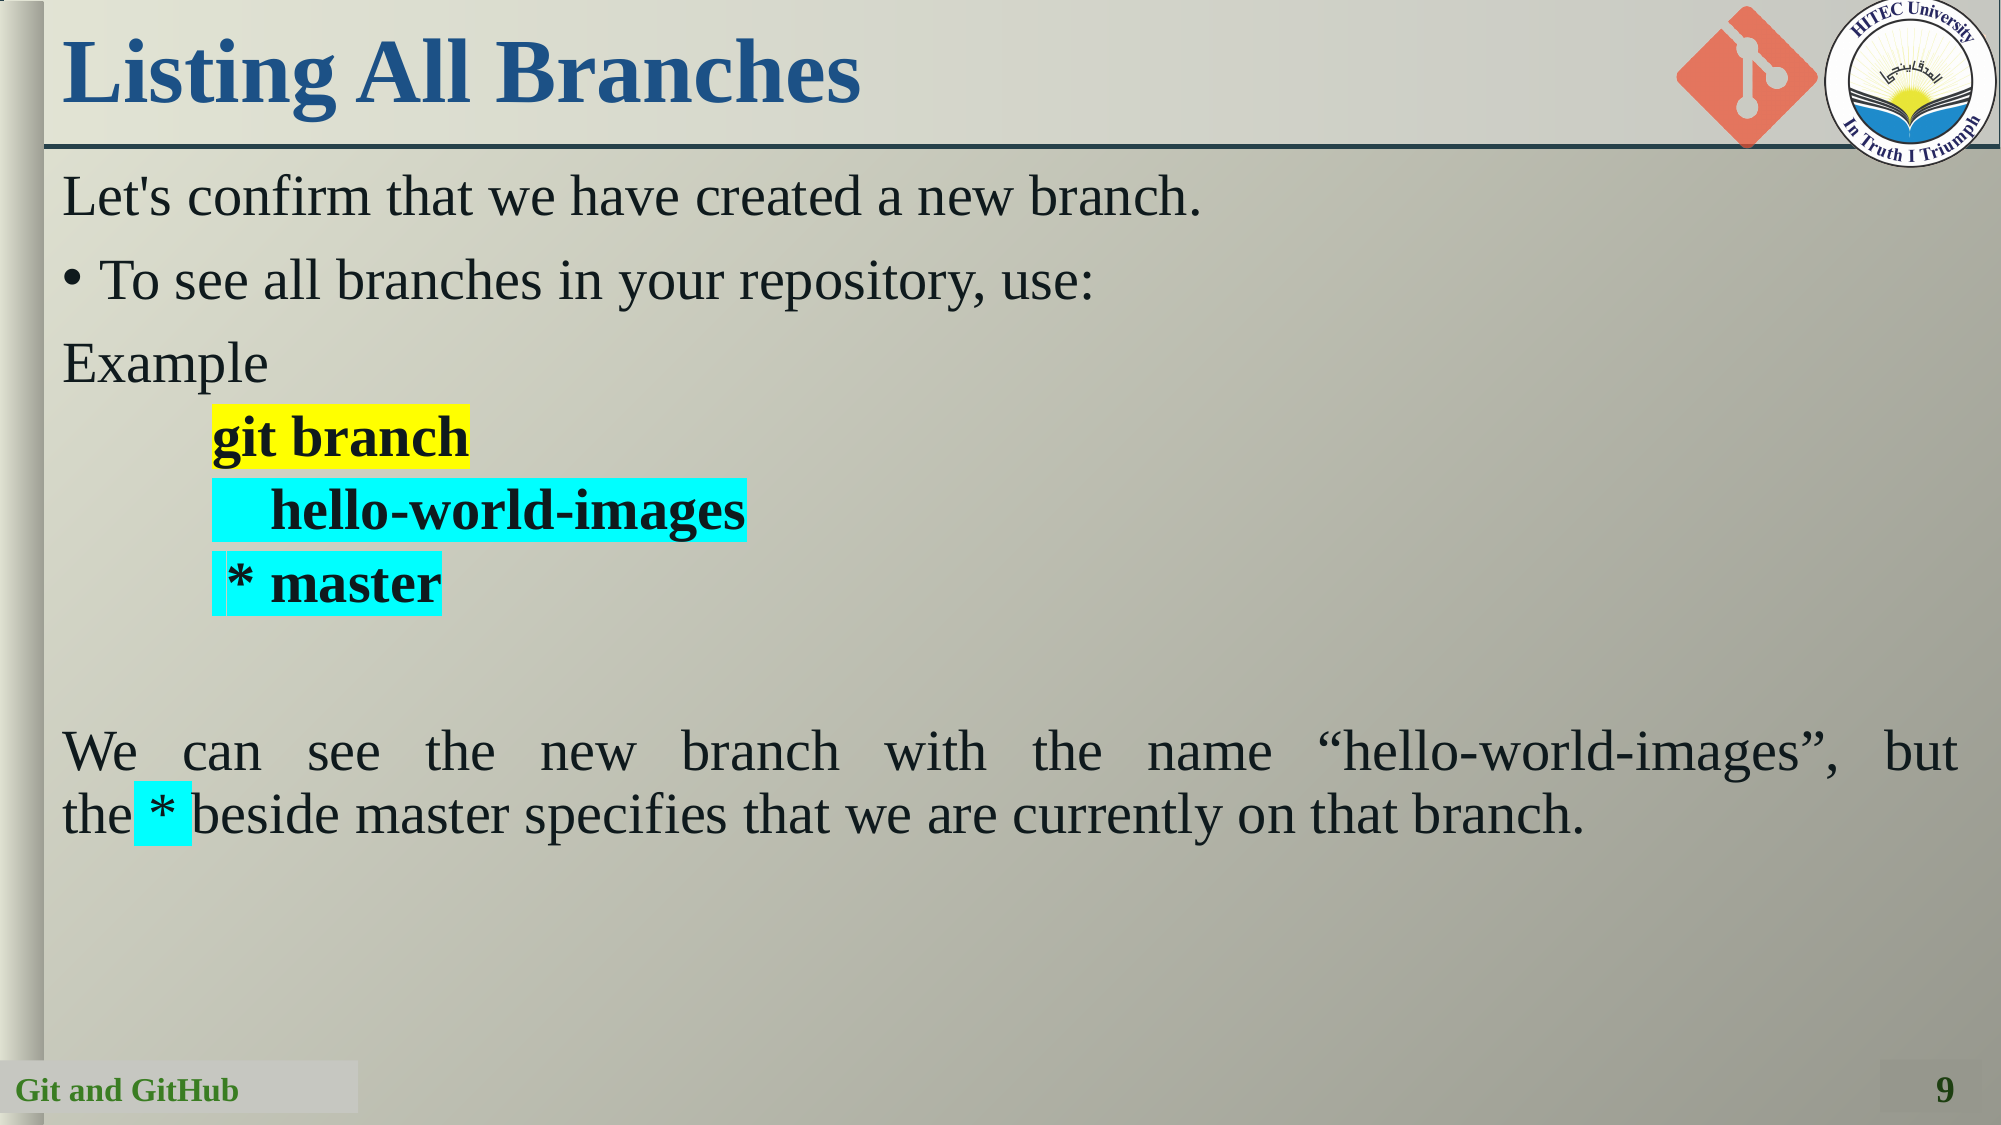

# Listing All Branches
Let's confirm that we have created a new branch.
To see all branches in your repository, use:
Example
git branch
    hello-world-images
 * master

We can see the new branch with the name “hello-world-images”, but the * beside master specifies that we are currently on that branch.
9